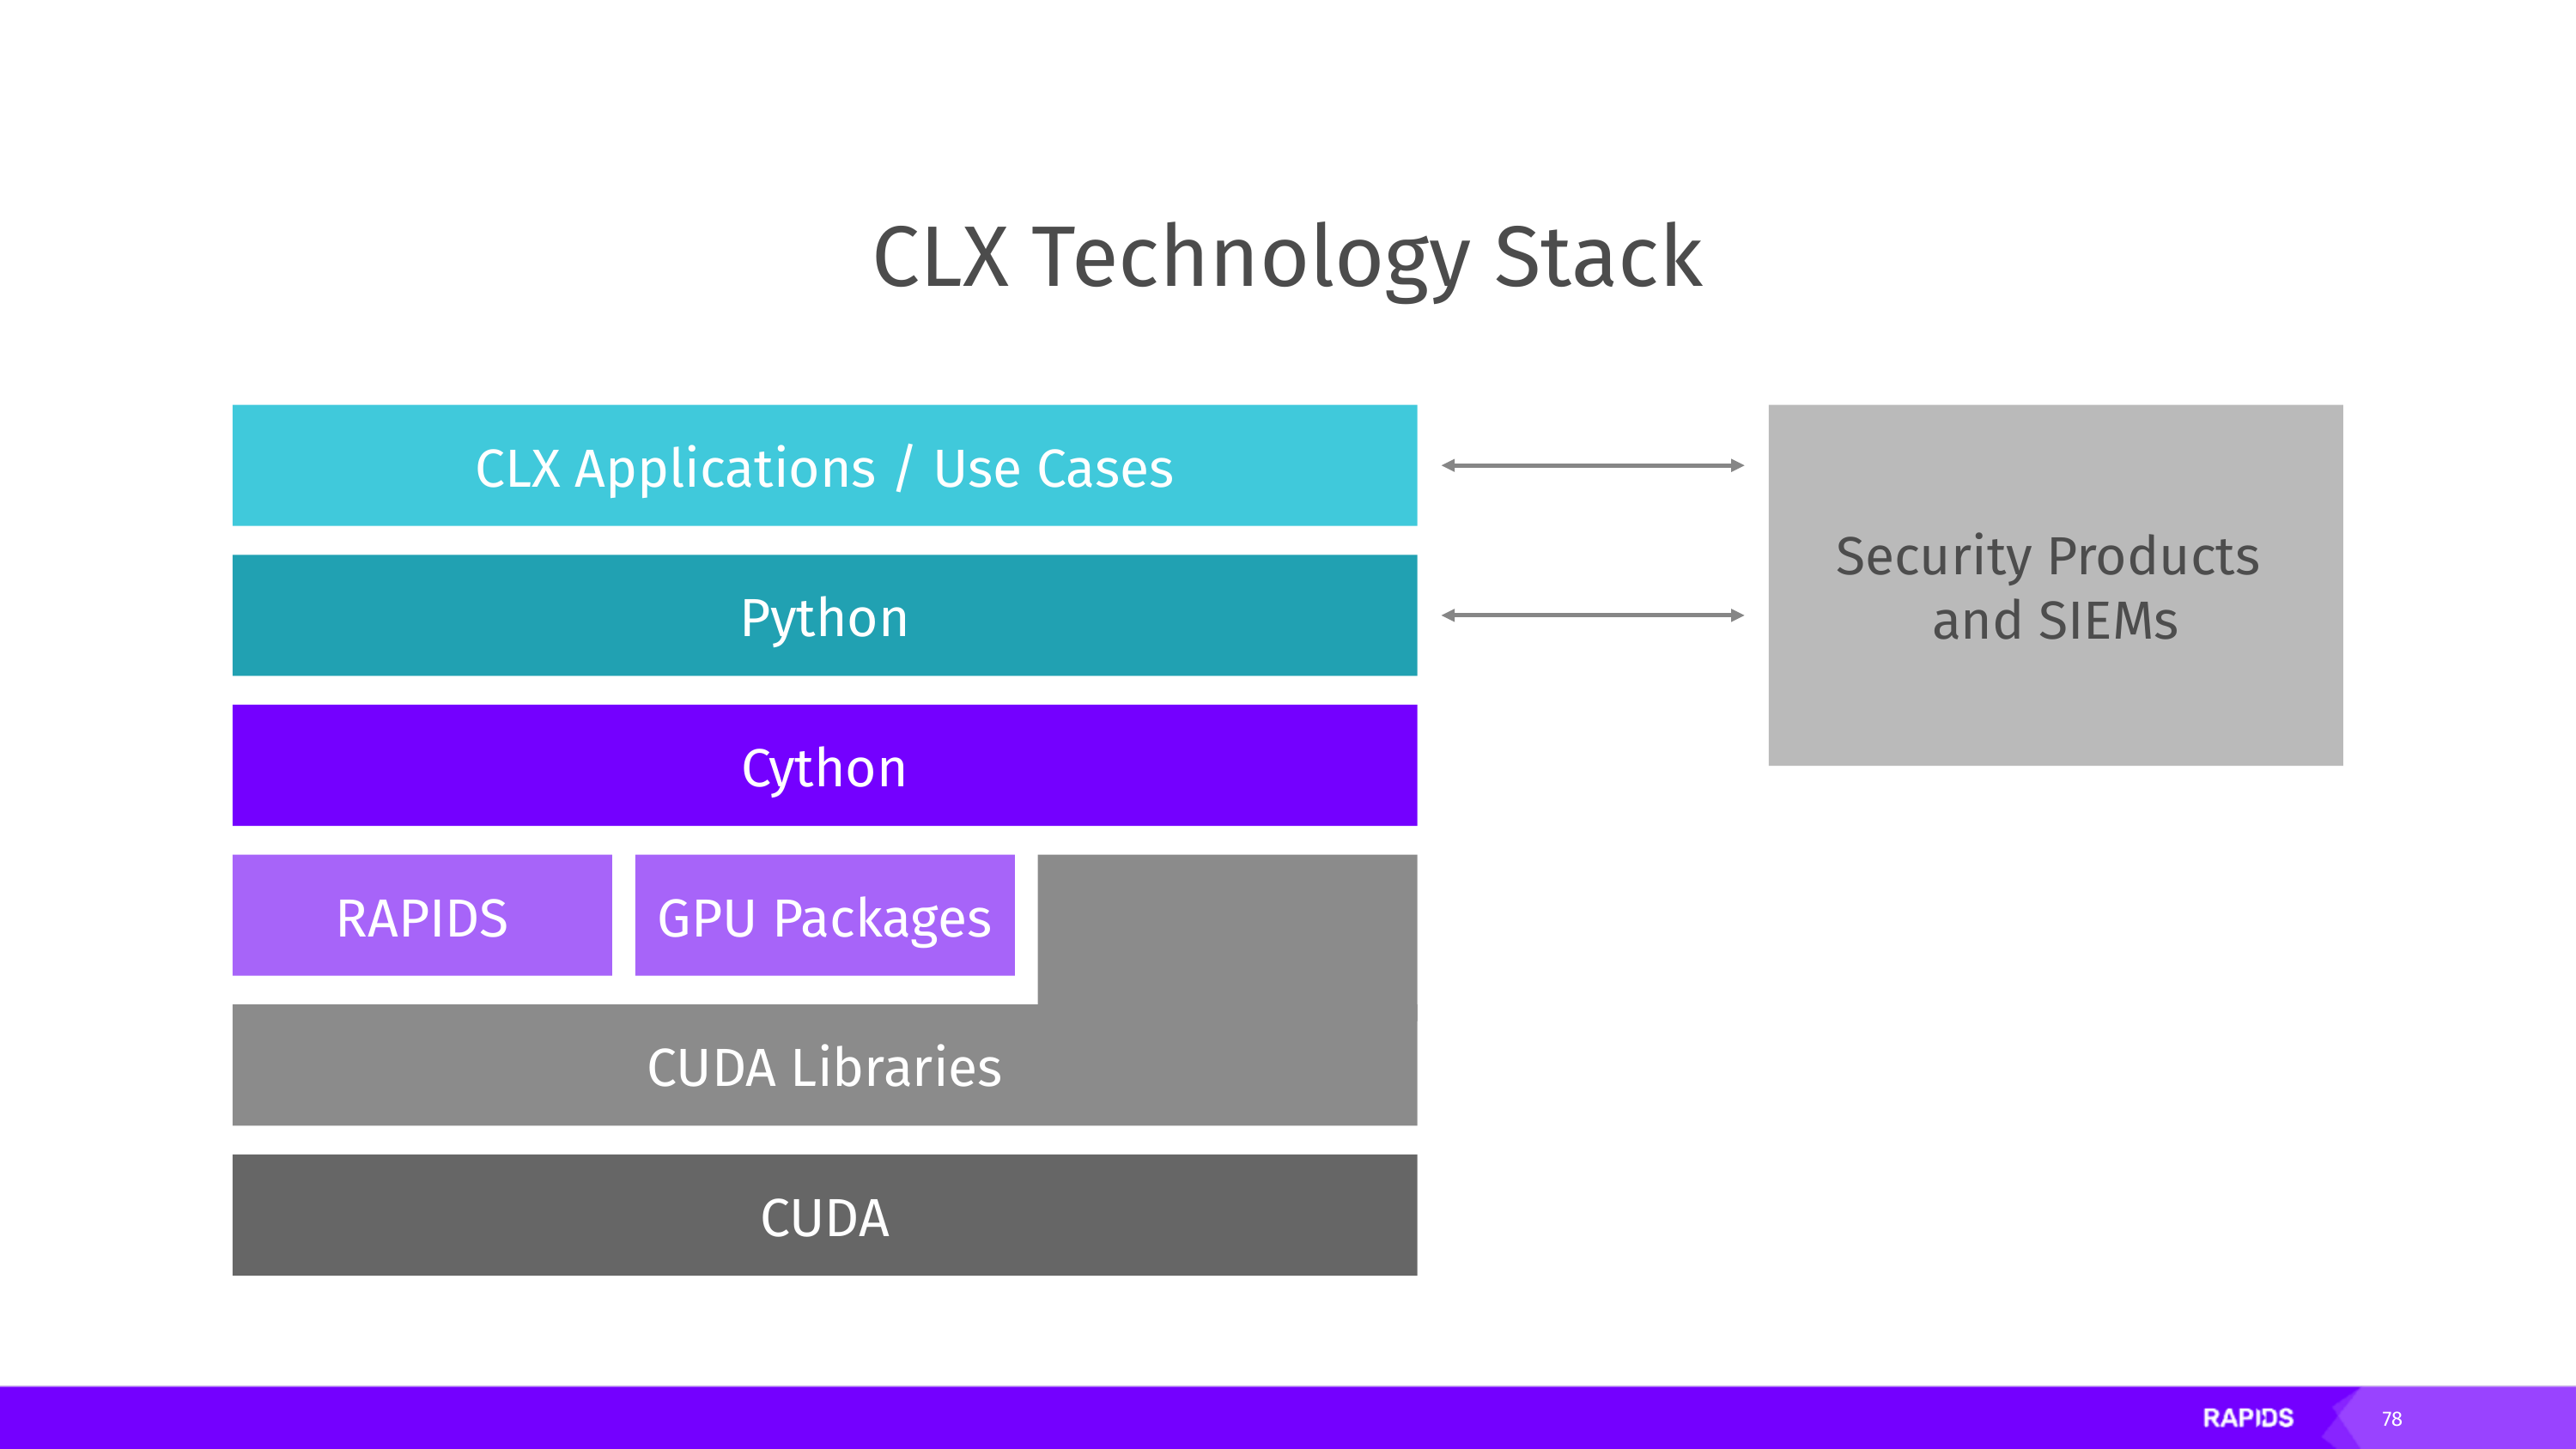

# CLX Technology Stack
CLX Applications / Use Cases
Security Products
and SIEMs
Python
Cython

CUDA Libraries
GPU Packages
RAPIDS
CUDA